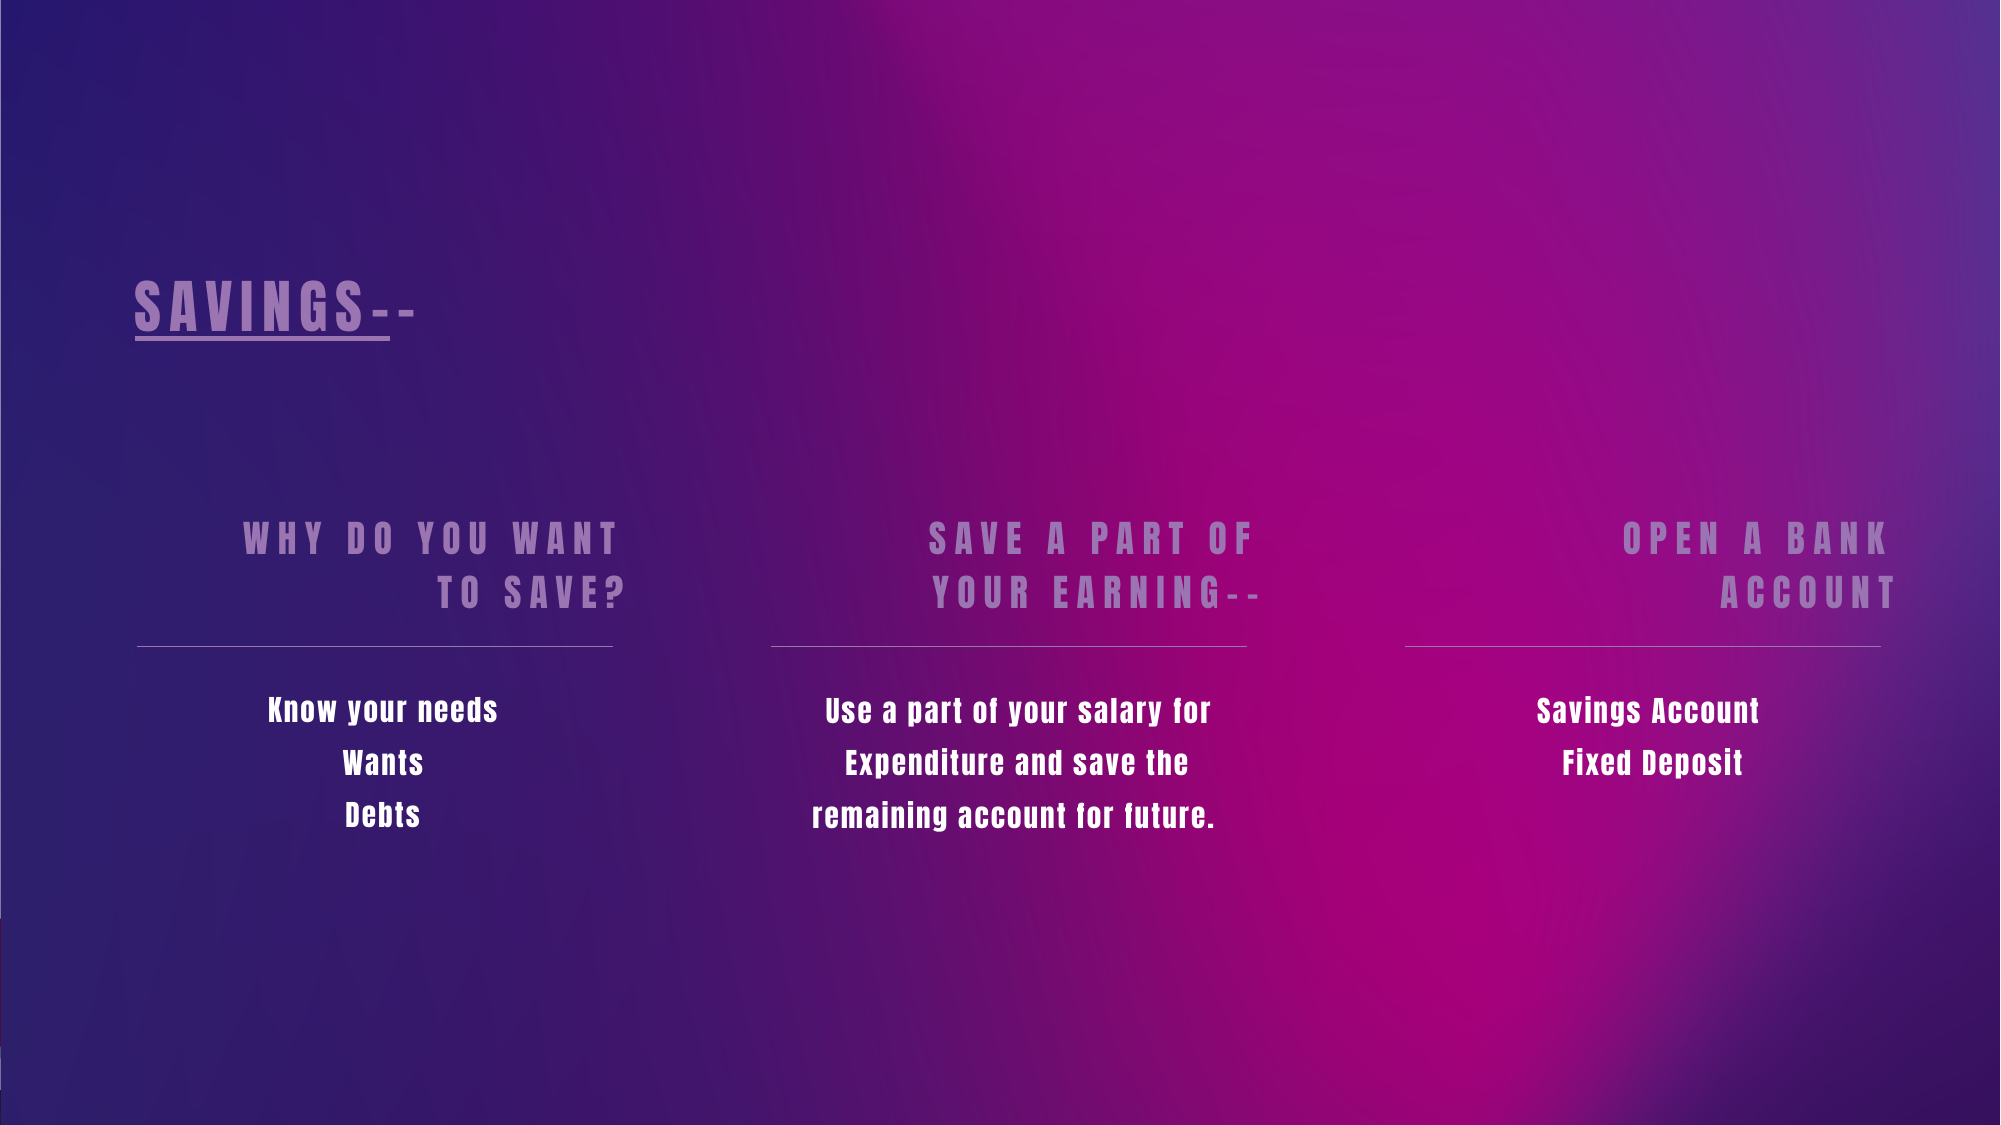

# Savings--
Why do you want to save?
Save a part of your earning--
Open a Bank account
Know your needs
Wants
Debts

Use a part of your salary​ for
Expenditure and save the remaining account for future.
Savings Account
Fixed Deposit​